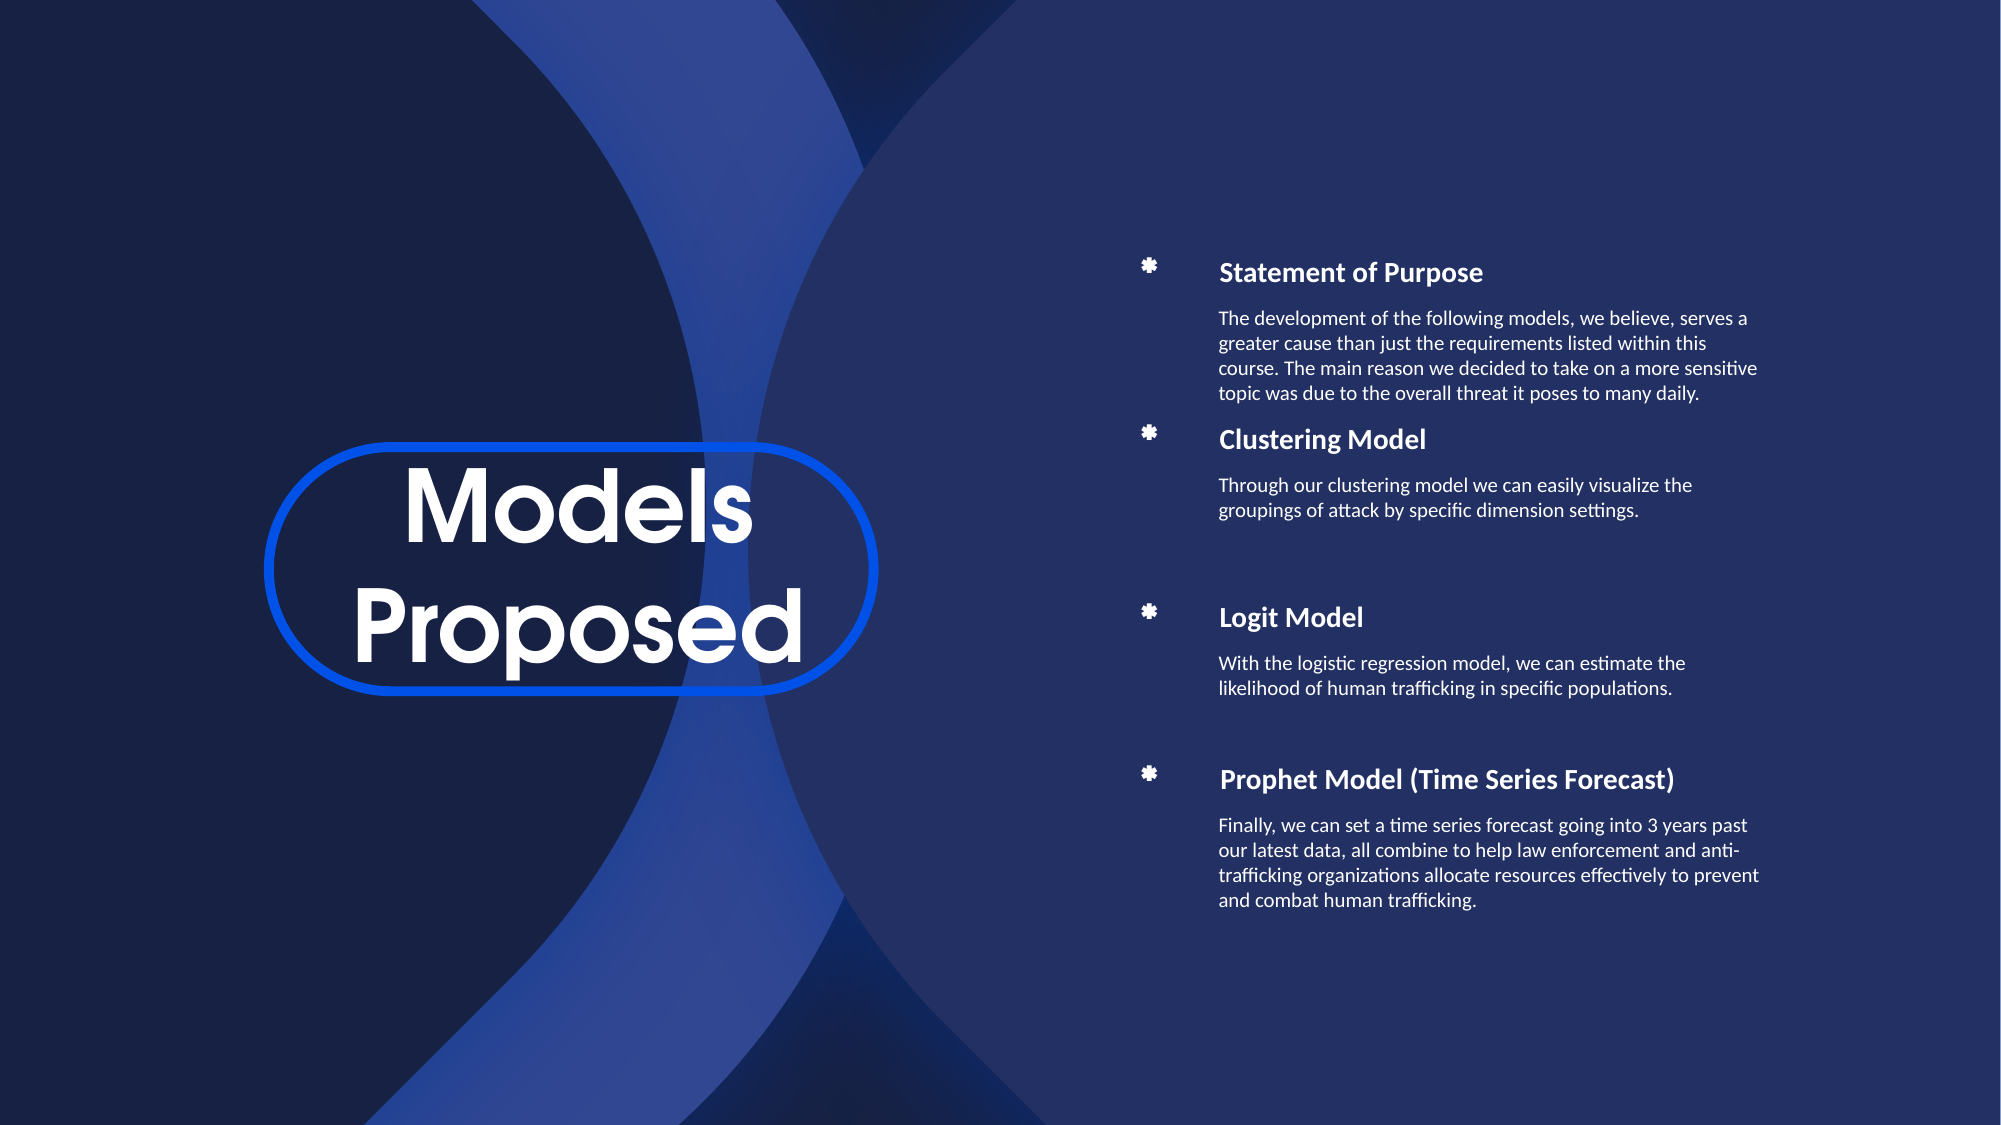

*
Statement of Purpose
The development of the following models, we believe, serves a greater cause than just the requirements listed within this course. The main reason we decided to take on a more sensitive topic was due to the overall threat it poses to many daily.
*
Clustering Model
Through our clustering model we can easily visualize the groupings of attack by specific dimension settings.
*
Logit Model
With the logistic regression model, we can estimate the likelihood of human trafficking in specific populations.
*
Prophet Model (Time Series Forecast)
Finally, we can set a time series forecast going into 3 years past our latest data, all combine to help law enforcement and anti-trafficking organizations allocate resources effectively to prevent and combat human trafficking.
Models
Proposed